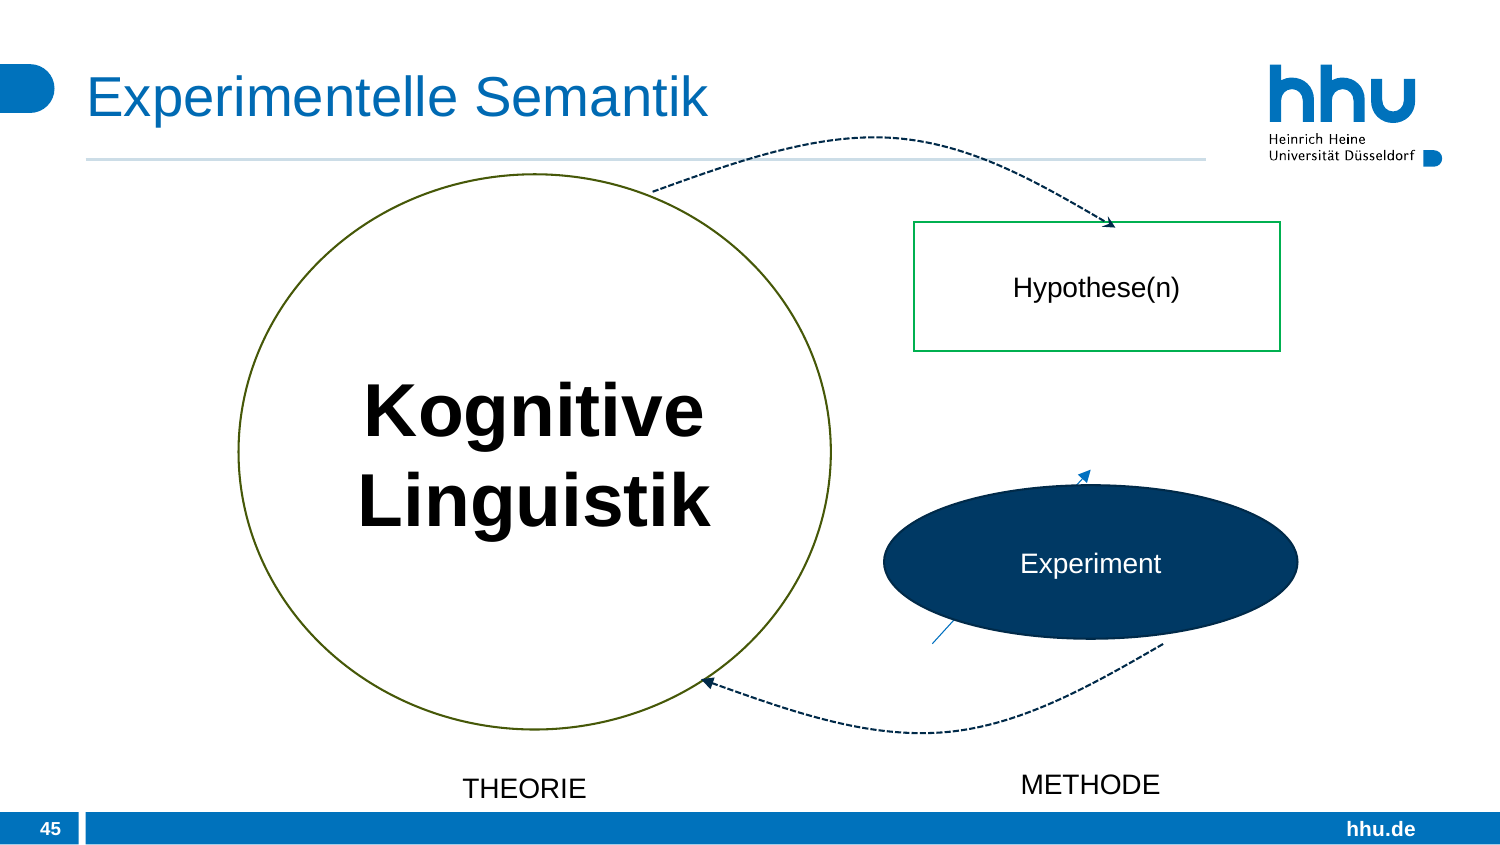

# Experimentelle Semantik

Kognitive Linguistik
Hypothese(n)
Experiment

METHODE
THEORIE
45